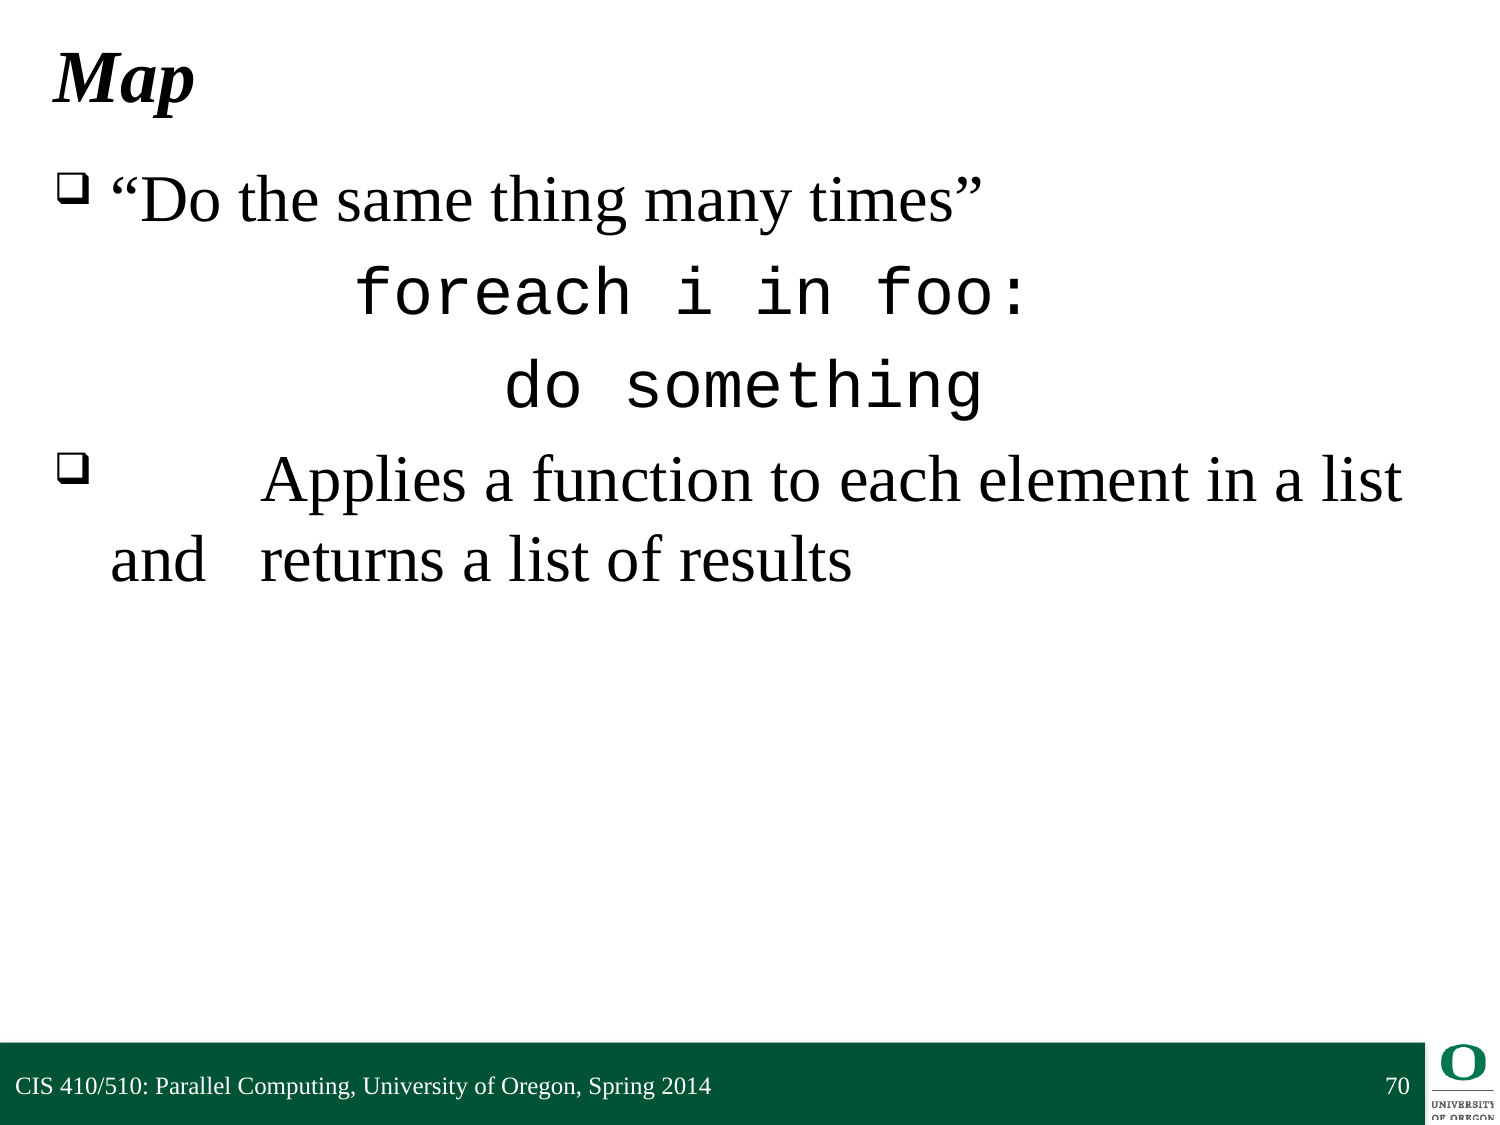

# Map
“Do the same thing many times”
		foreach i in foo:
			do something
	Applies a function to each element in a list and 	returns a list of results
CIS 410/510: Parallel Computing, University of Oregon, Spring 2014
70